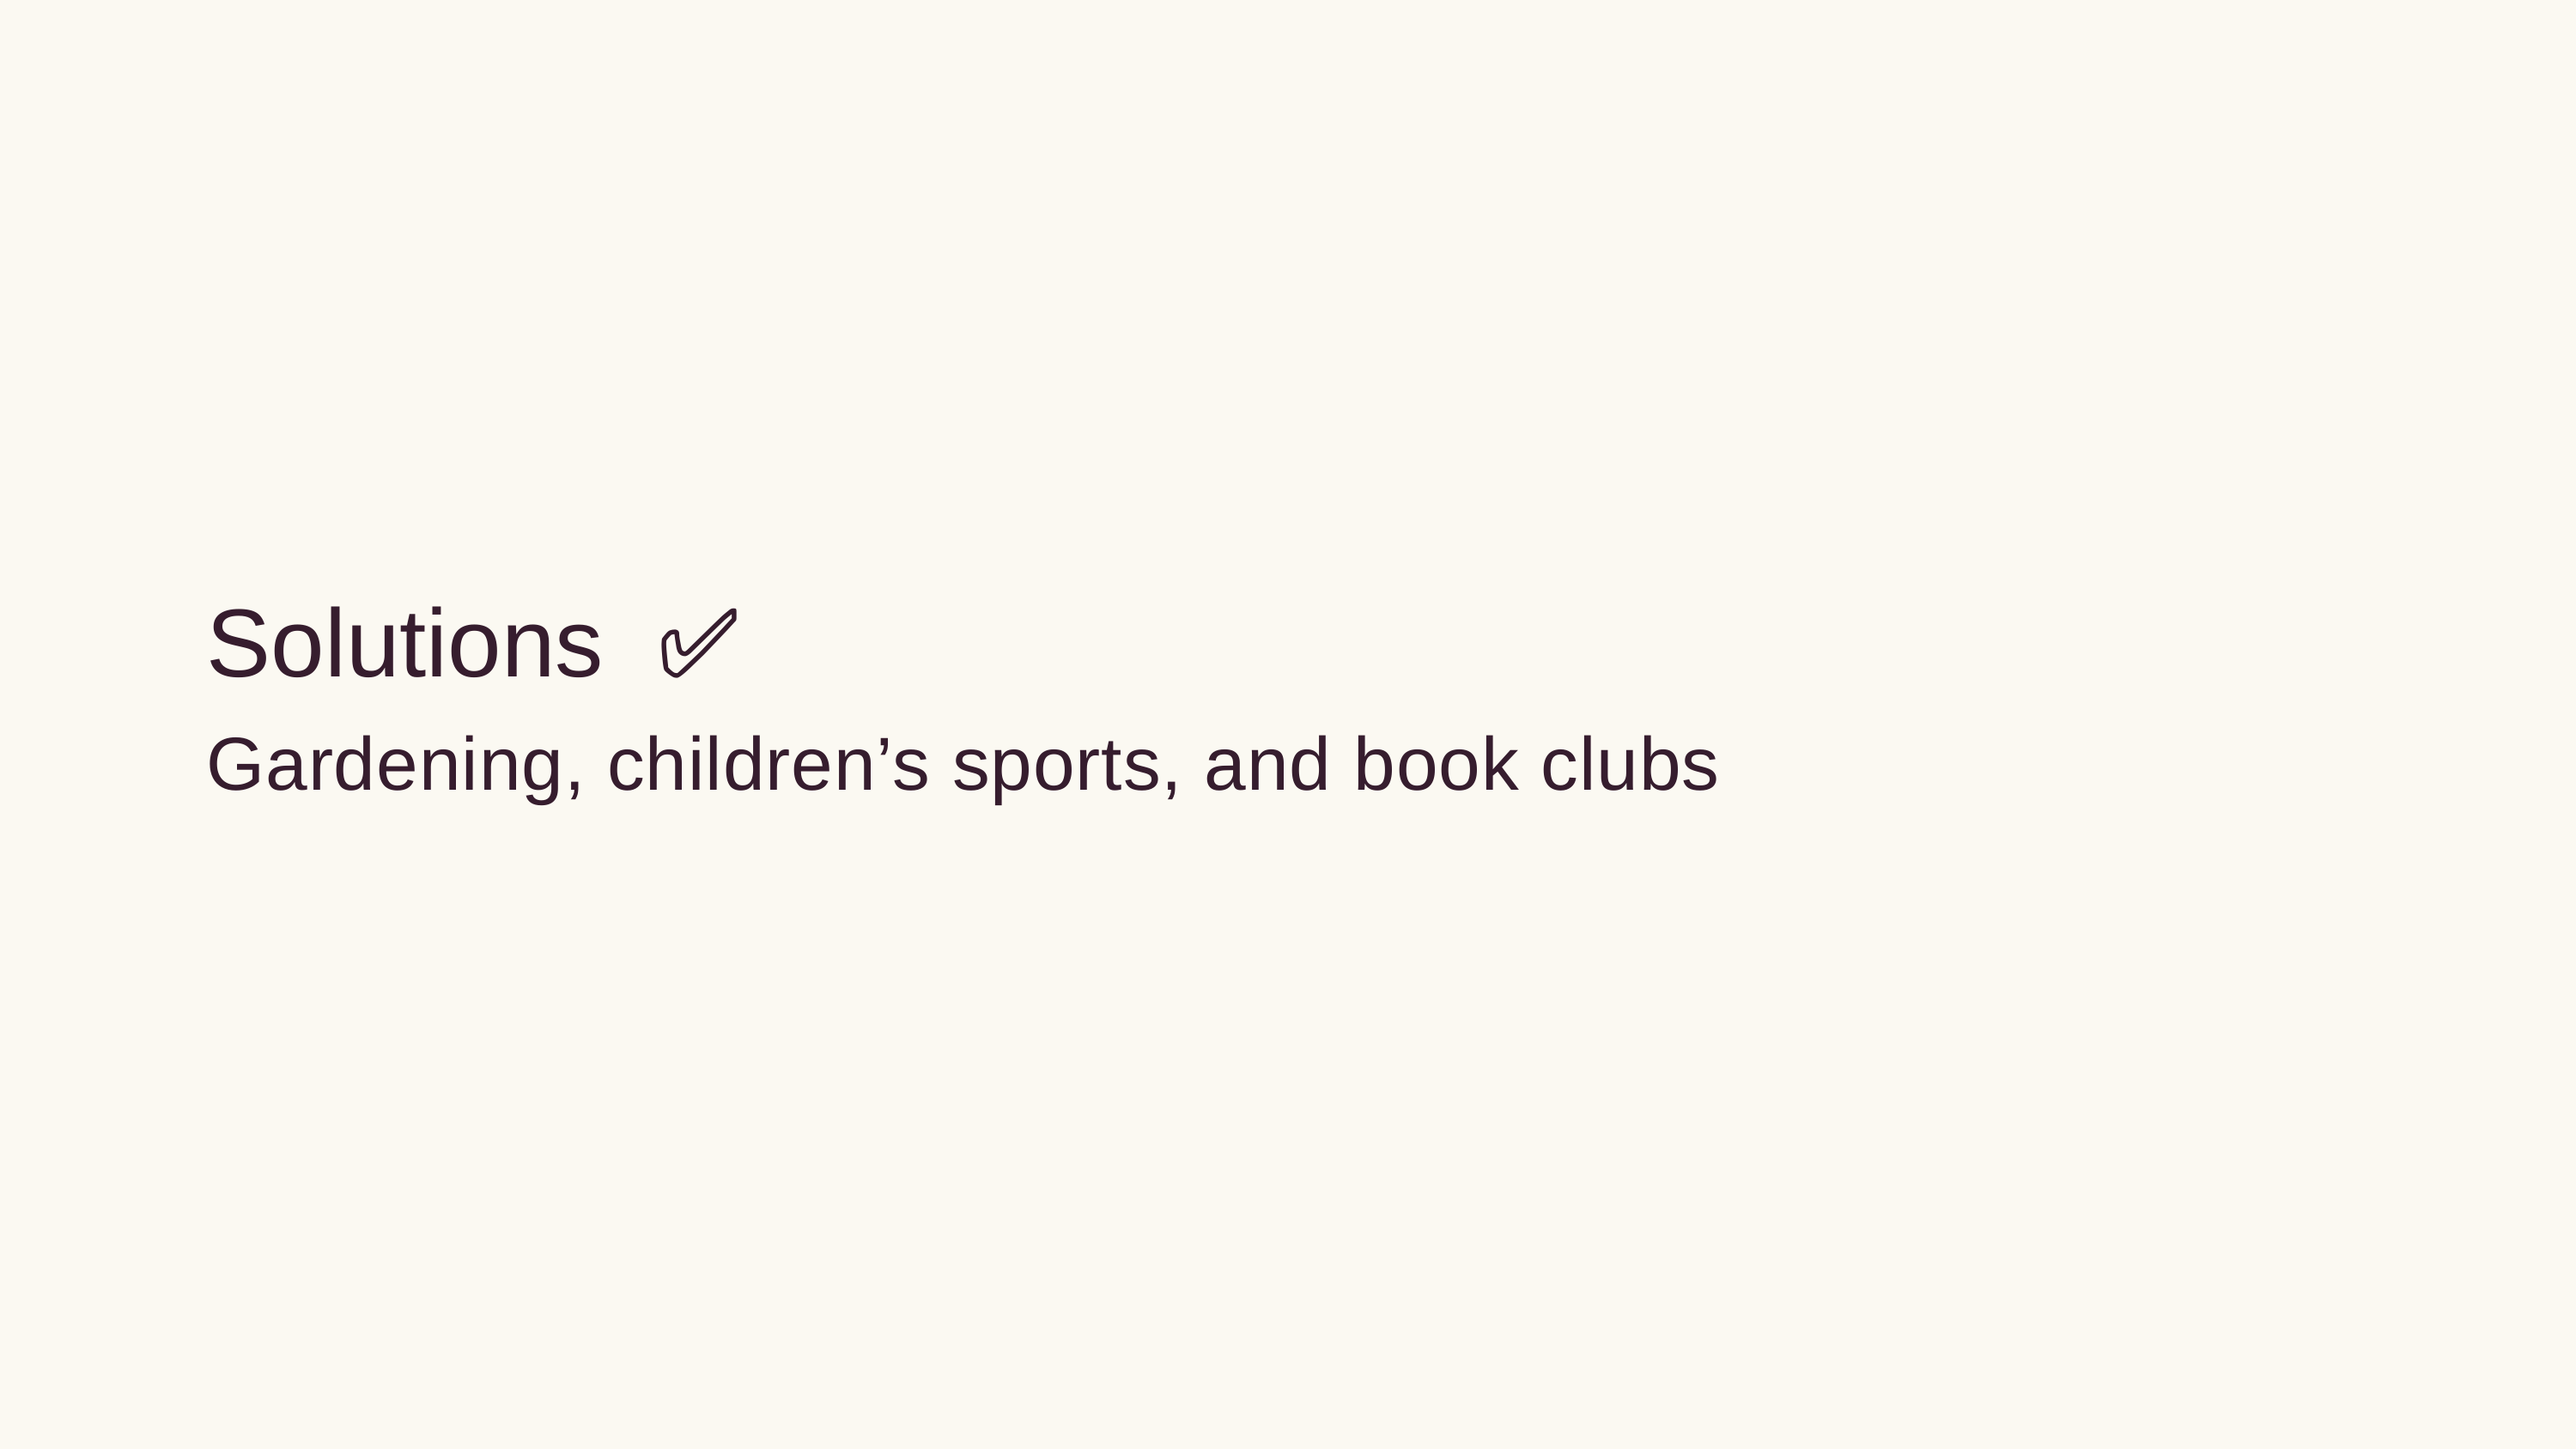

Solutions  ✅
Gardening, children’s sports, and book clubs